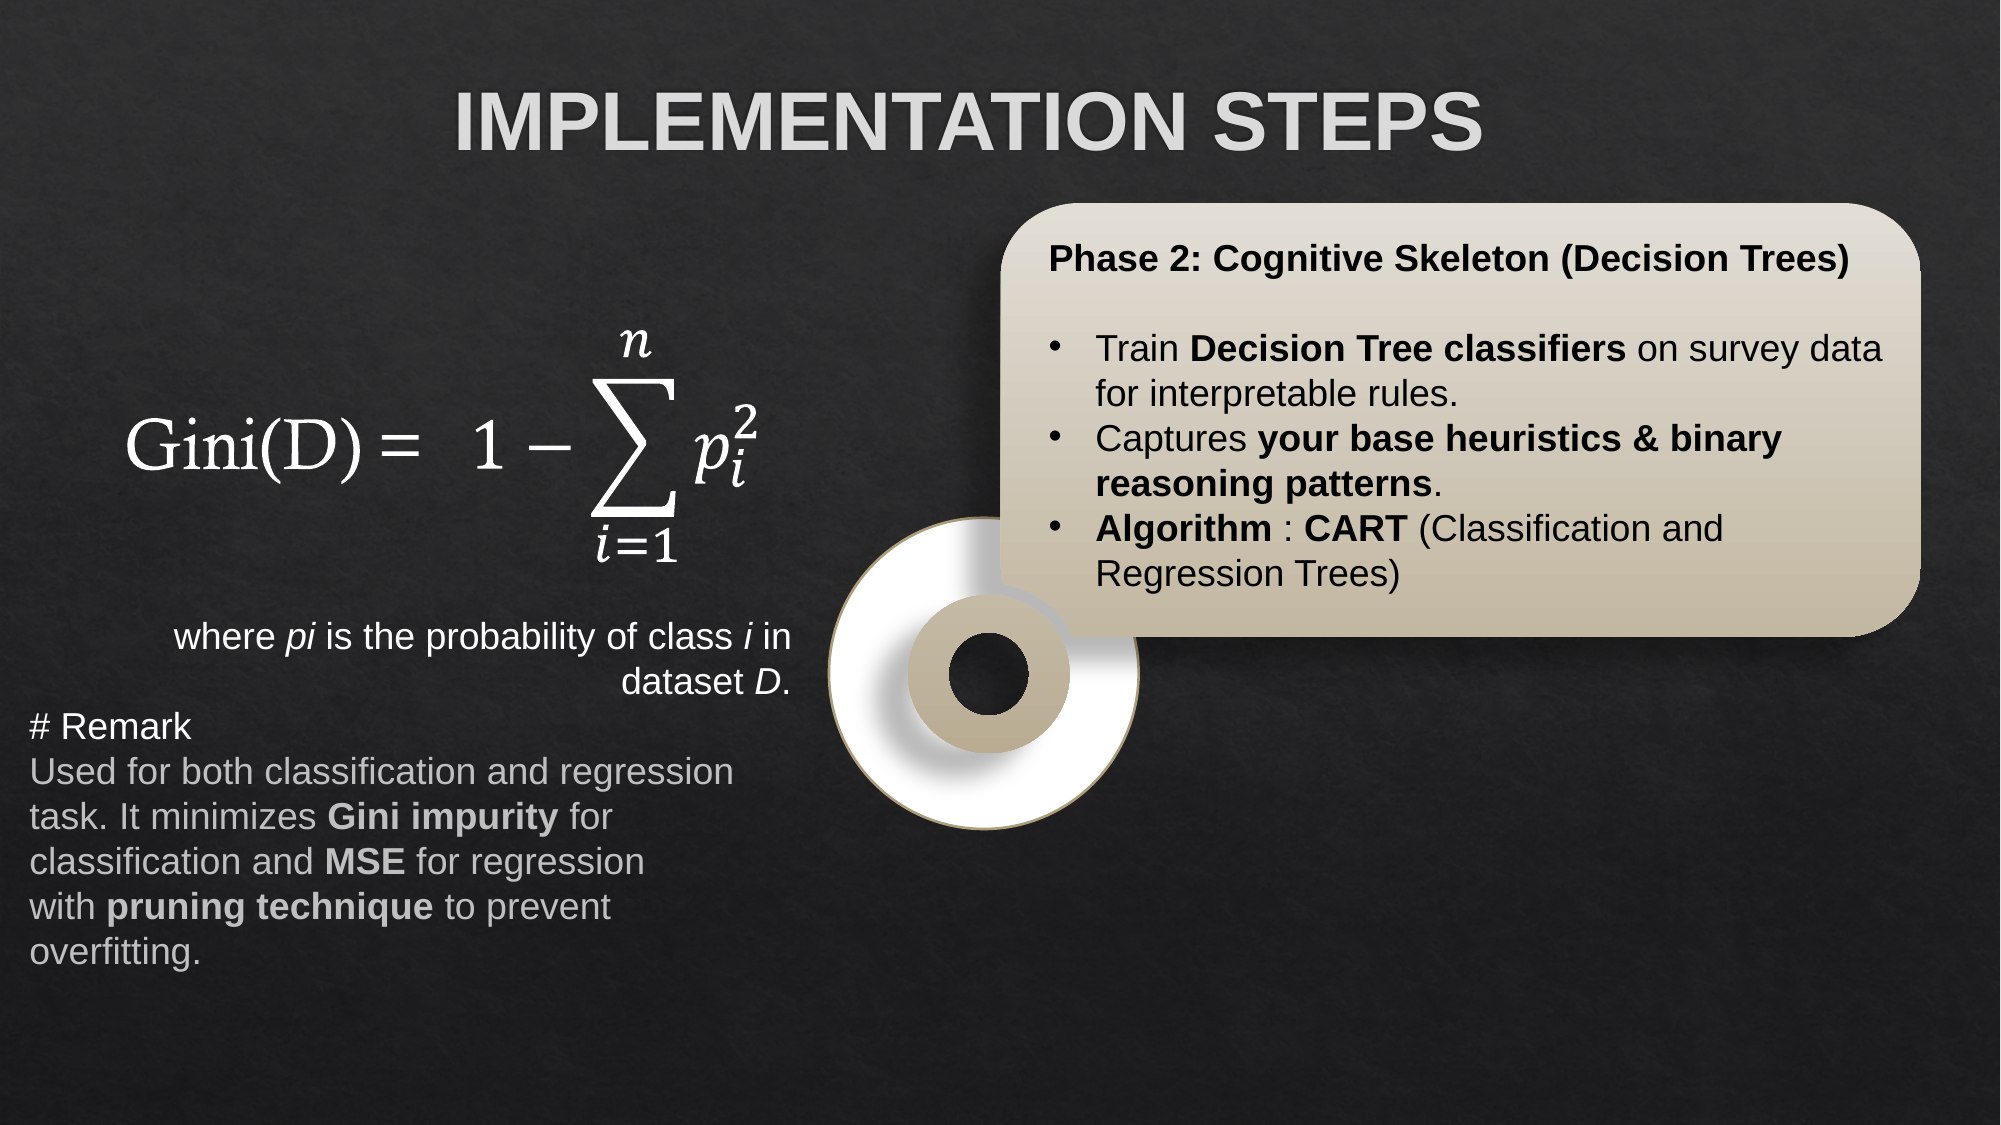

IMPLEMENTATION STEPS

Phase 2: Cognitive Skeleton (Decision Trees)

Train Decision Tree classifiers on survey data for interpretable rules.
Captures your base heuristics & binary reasoning patterns.
Algorithm : CART (Classification and Regression Trees)

where pi​​ is the probability of class i in dataset D.
# Remark
Used for both classification and regression task. It minimizes Gini impurity for classification and MSE for regression with pruning technique to prevent overfitting.